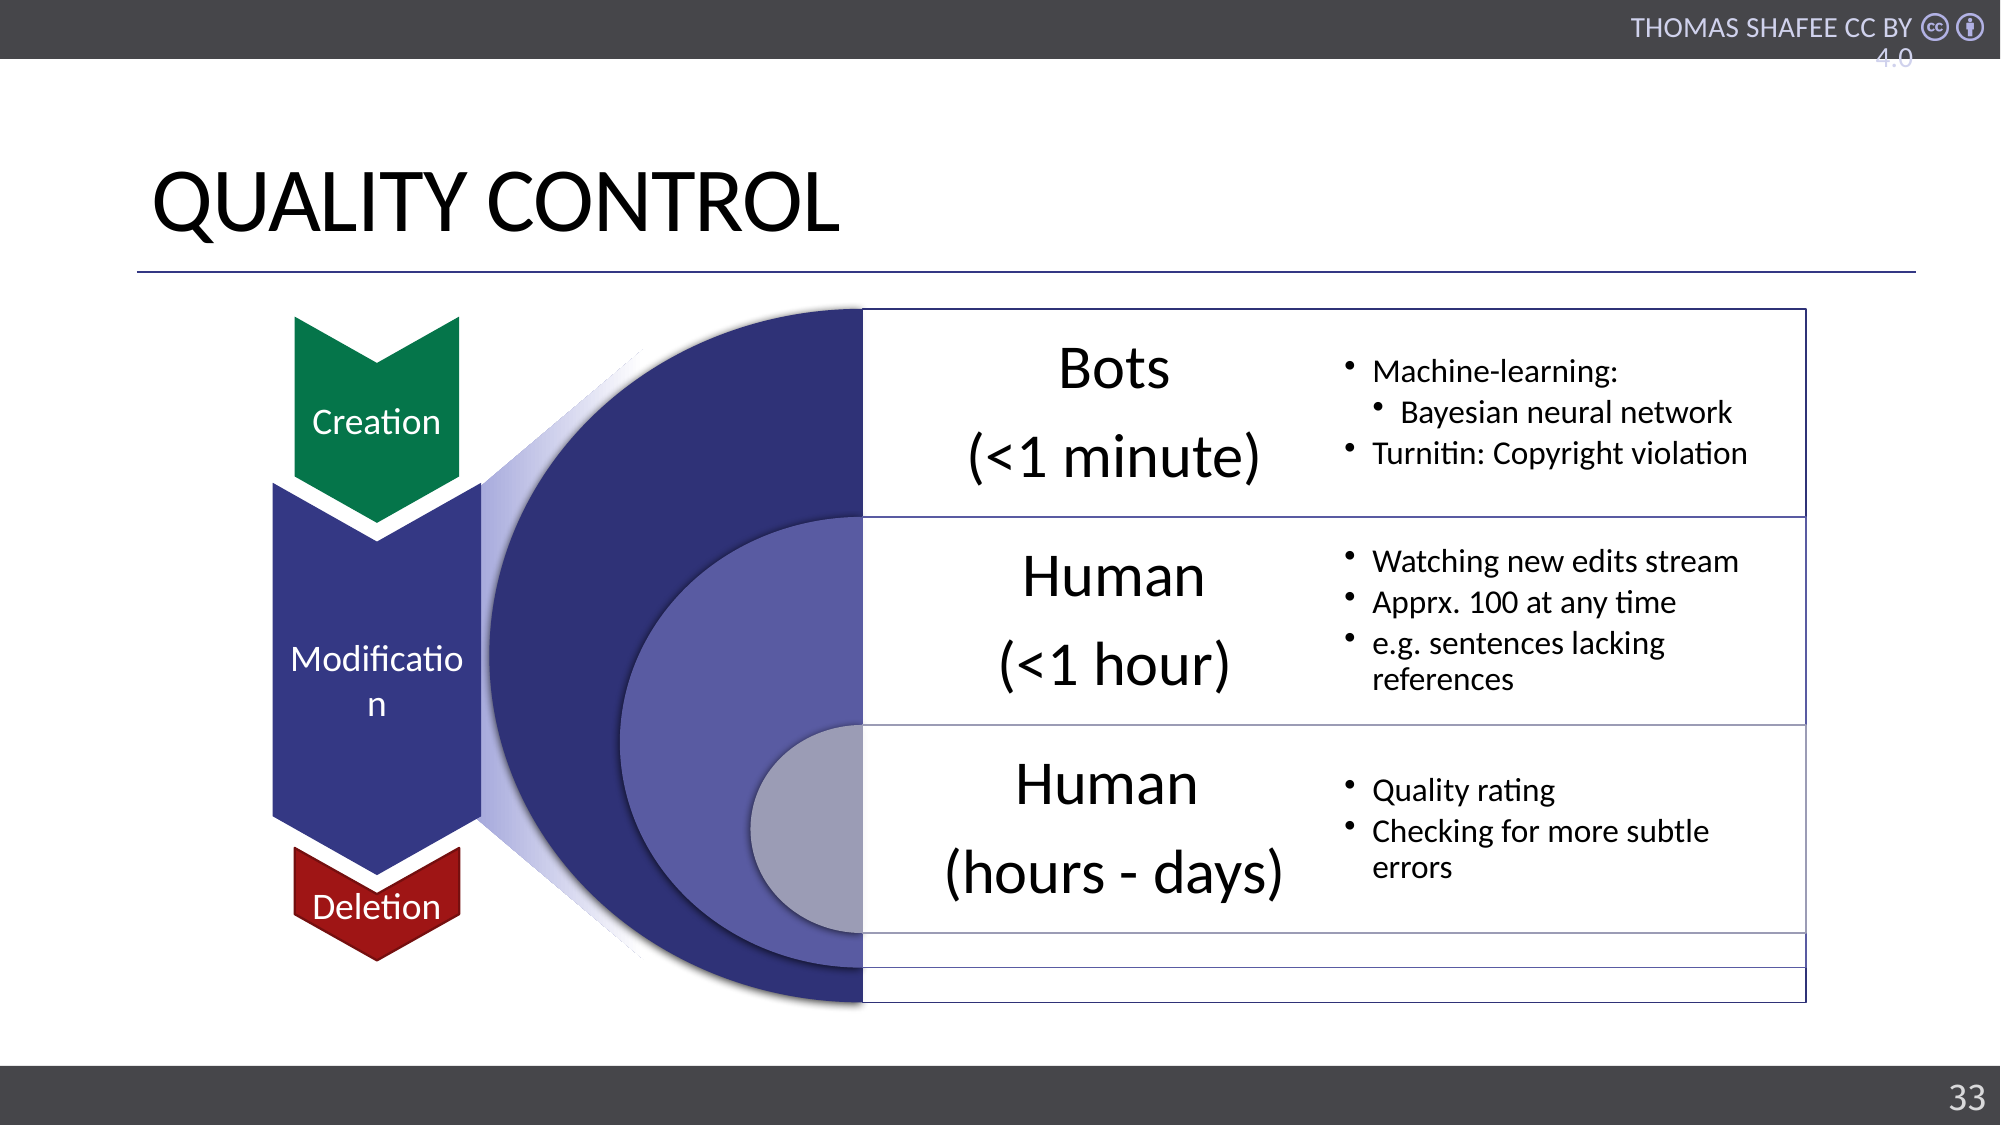

# Quality control
Bots
(<1 minute)
Human
(<1 hour)
Human
(hours - days)
Machine-learning:
Bayesian neural network
Turnitin: Copyright violation
Watching new edits stream
Apprx. 100 at any time
e.g. sentences lacking references
Quality rating
Checking for more subtle errors

Creation
Modification
Deletion

33